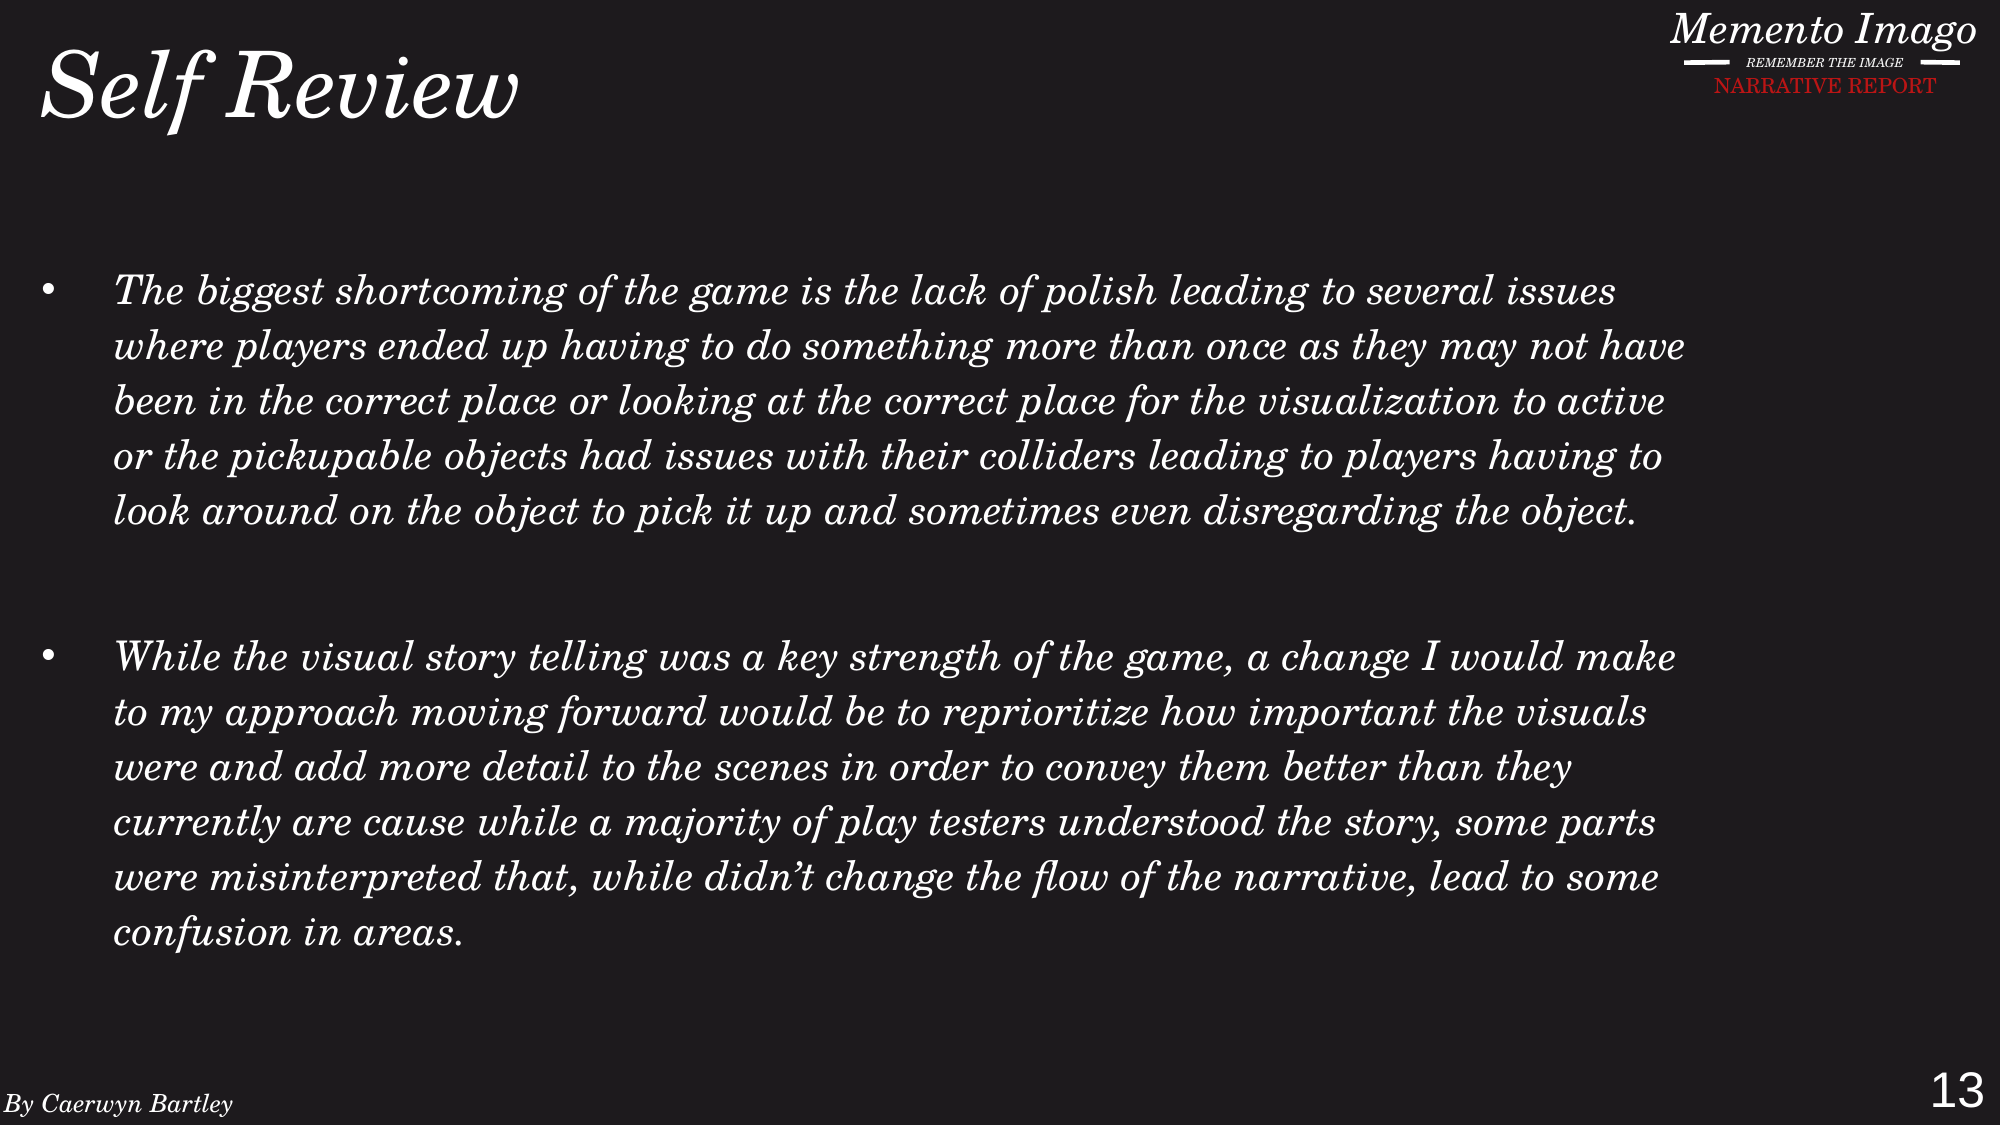

# Self Review
The biggest shortcoming of the game is the lack of polish leading to several issues where players ended up having to do something more than once as they may not have been in the correct place or looking at the correct place for the visualization to active or the pickupable objects had issues with their colliders leading to players having to look around on the object to pick it up and sometimes even disregarding the object.

While the visual story telling was a key strength of the game, a change I would make to my approach moving forward would be to reprioritize how important the visuals were and add more detail to the scenes in order to convey them better than they currently are cause while a majority of play testers understood the story, some parts were misinterpreted that, while didn’t change the flow of the narrative, lead to some confusion in areas.